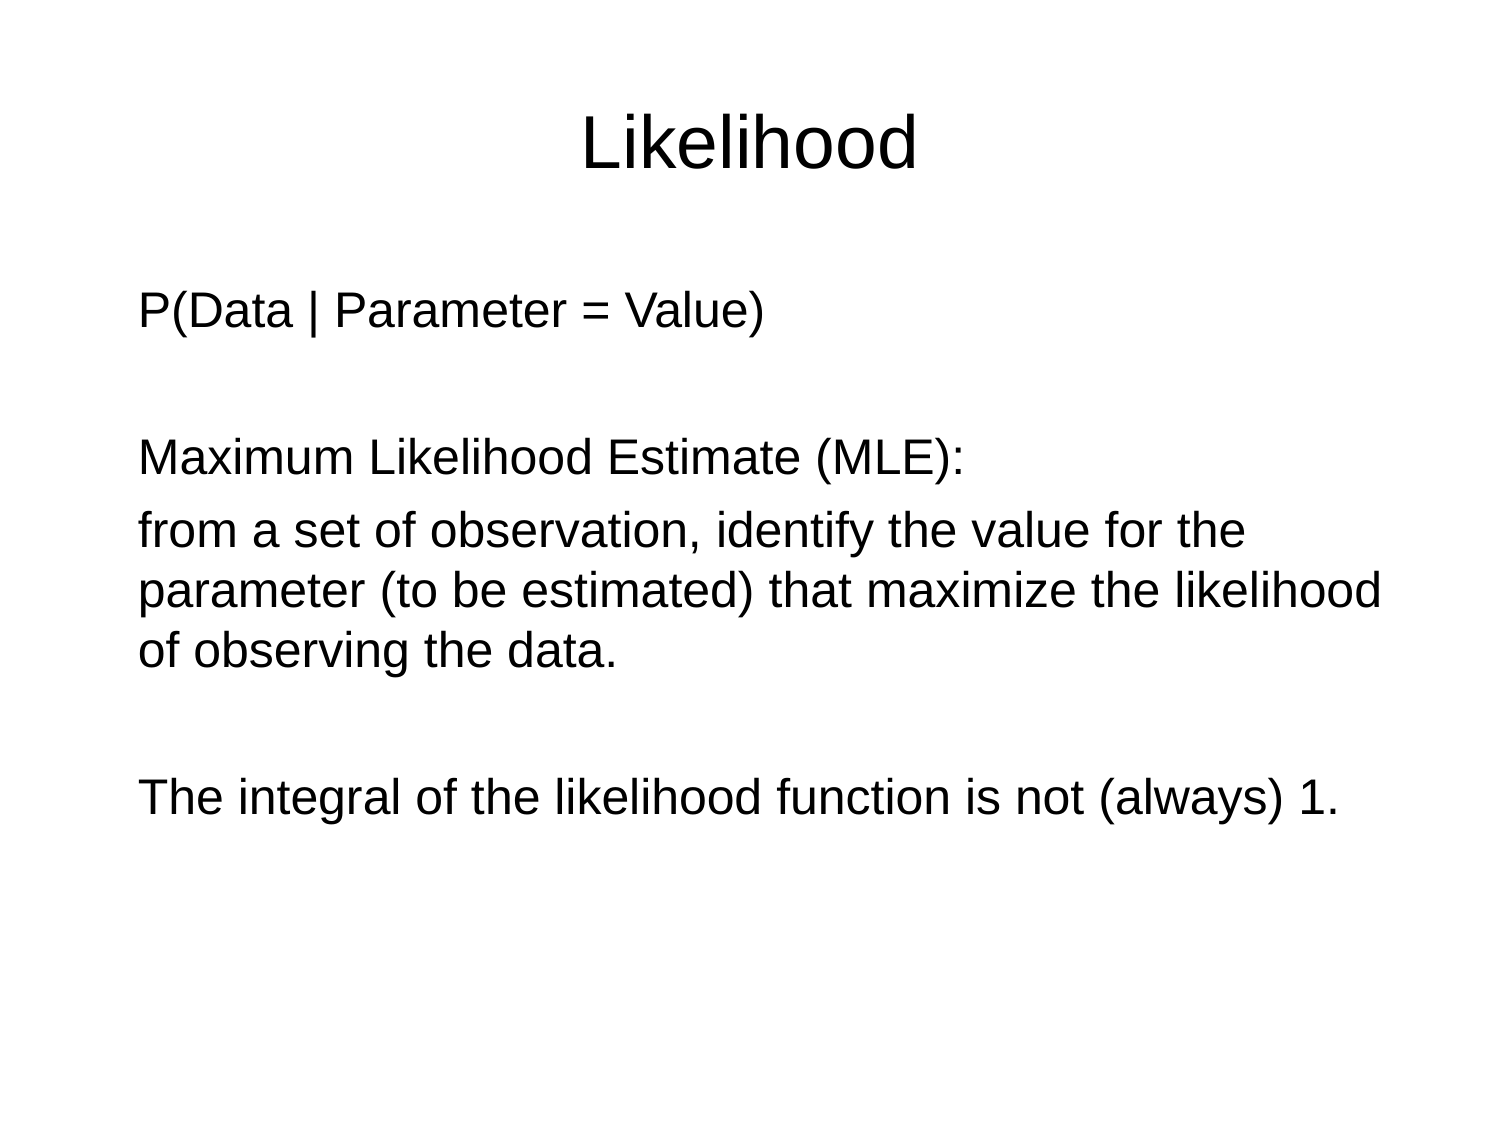

# Likelihood
P(Data | Parameter = Value)

Maximum Likelihood Estimate (MLE):
from a set of observation, identify the value for the parameter (to be estimated) that maximize the likelihood of observing the data.

The integral of the likelihood function is not (always) 1.